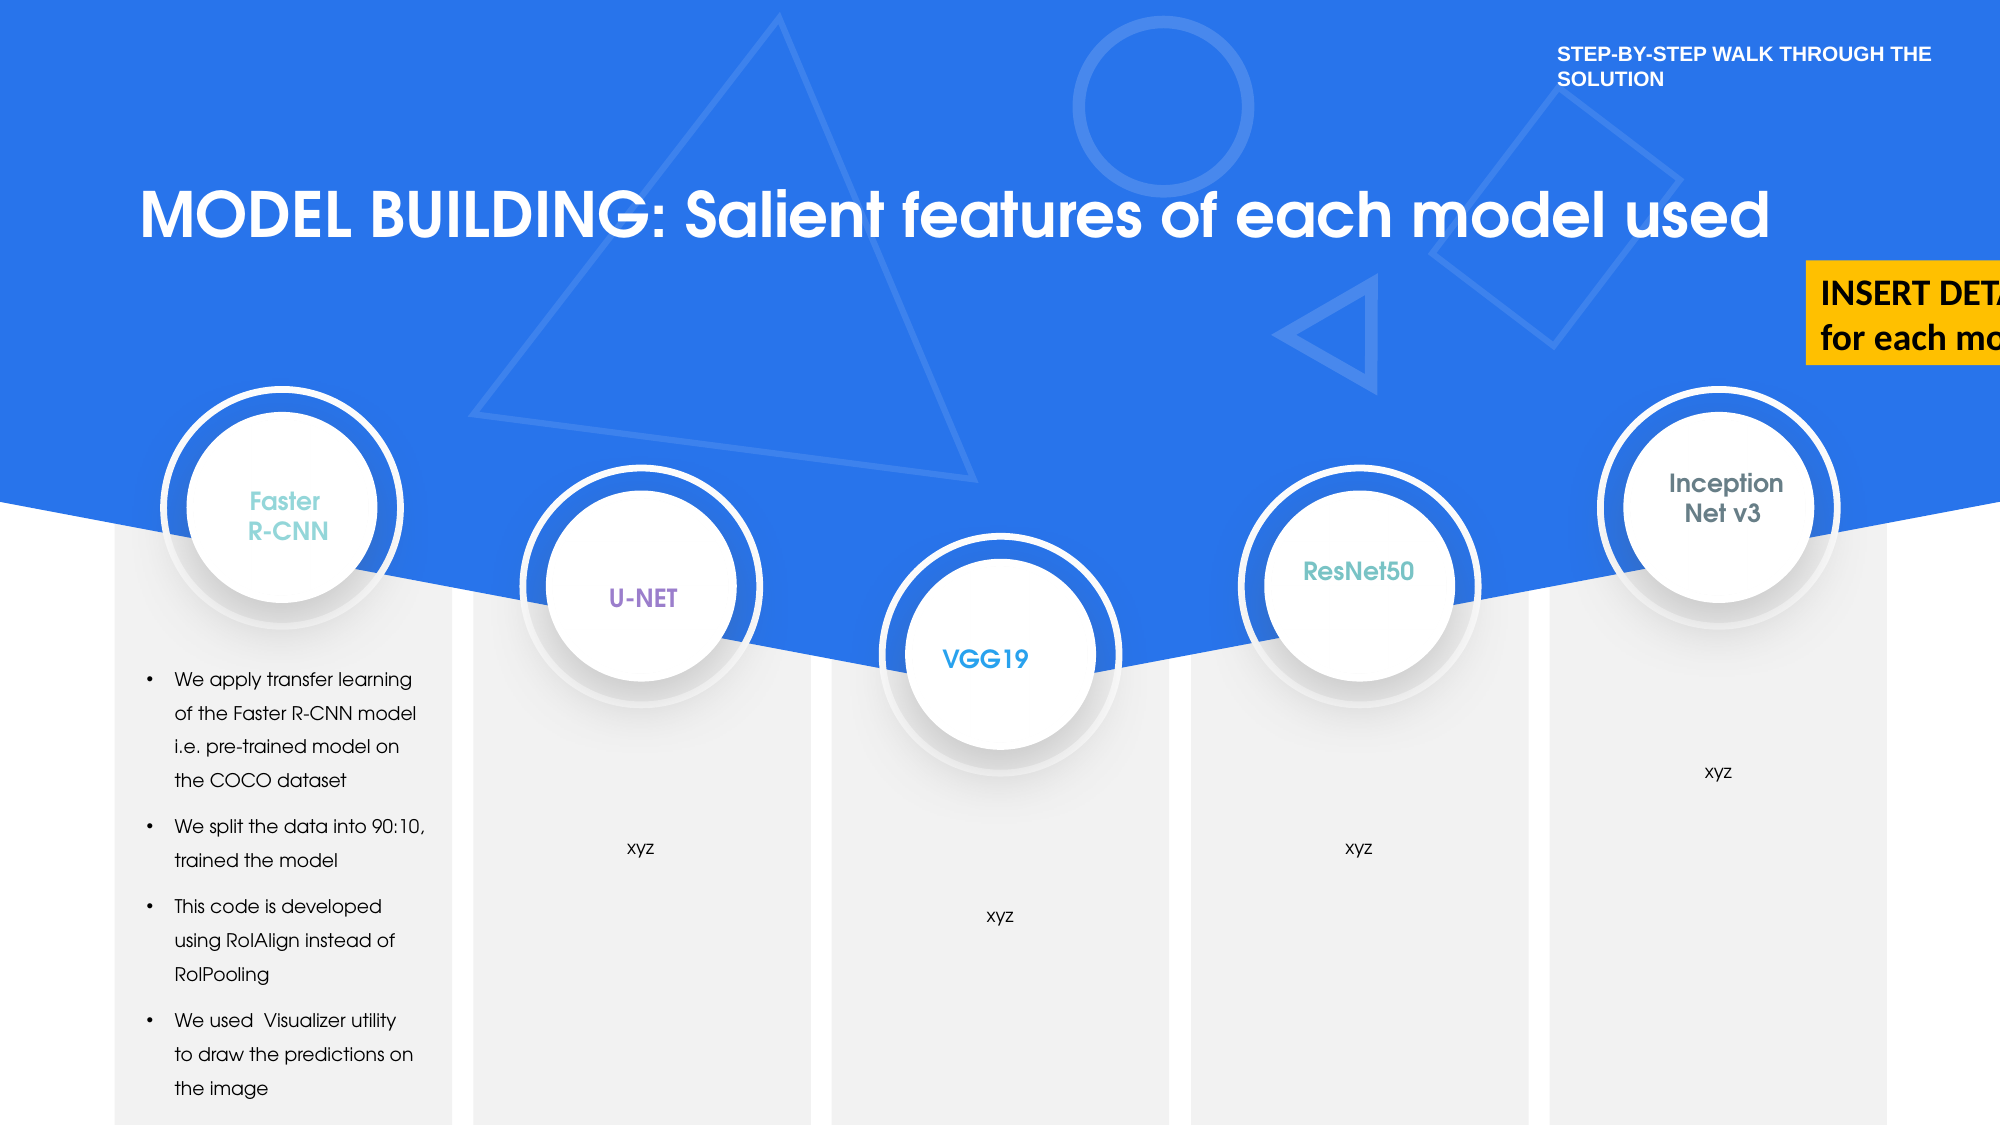

Step-by-step walk through the solution

MODEL BUILDING: Salient features of each model used
INSERT DETAILS for each model

Inception
Net v3

Faster
R-CNN

ResNet50

U-NET
VGG19
We apply transfer learning of the Faster R-CNN model i.e. pre-trained model on the COCO dataset
We split the data into 90:10, trained the model
This code is developed using RoIAlign instead of RoIPooling
We used  Visualizer utility to draw the predictions on the image
xyz
xyz
xyz
xyz